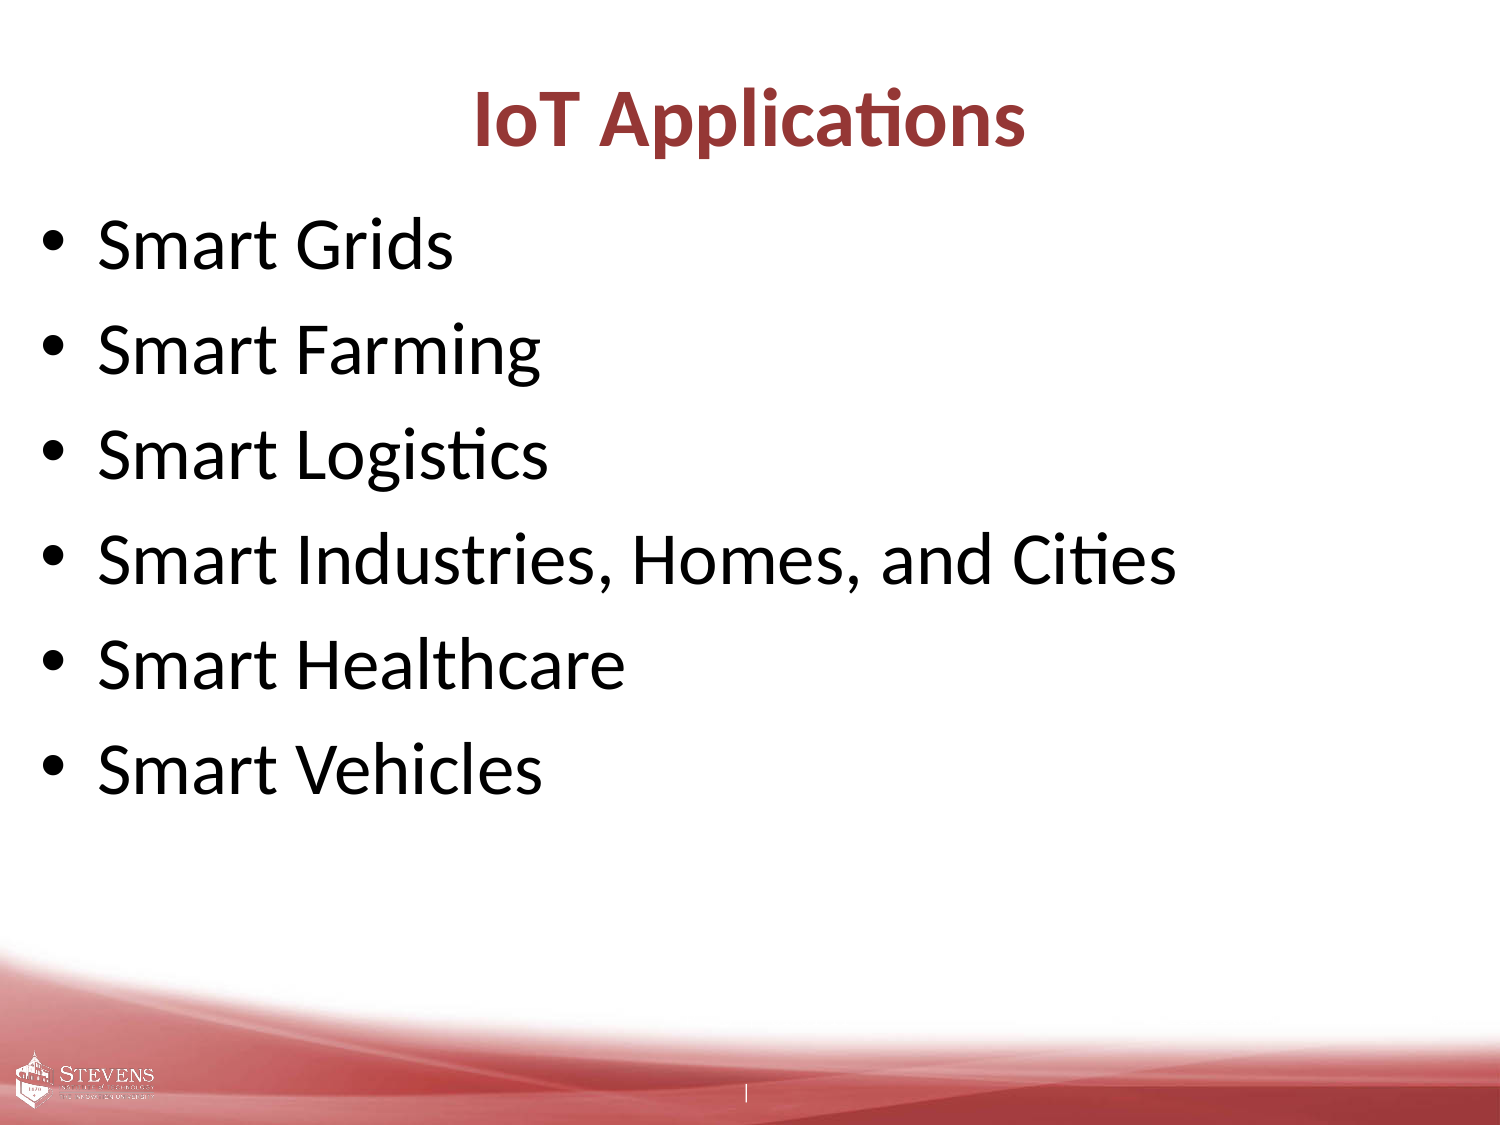

# IoT Applications
Smart Grids
Smart Farming
Smart Logistics
Smart Industries, Homes, and Cities
Smart Healthcare
Smart Vehicles